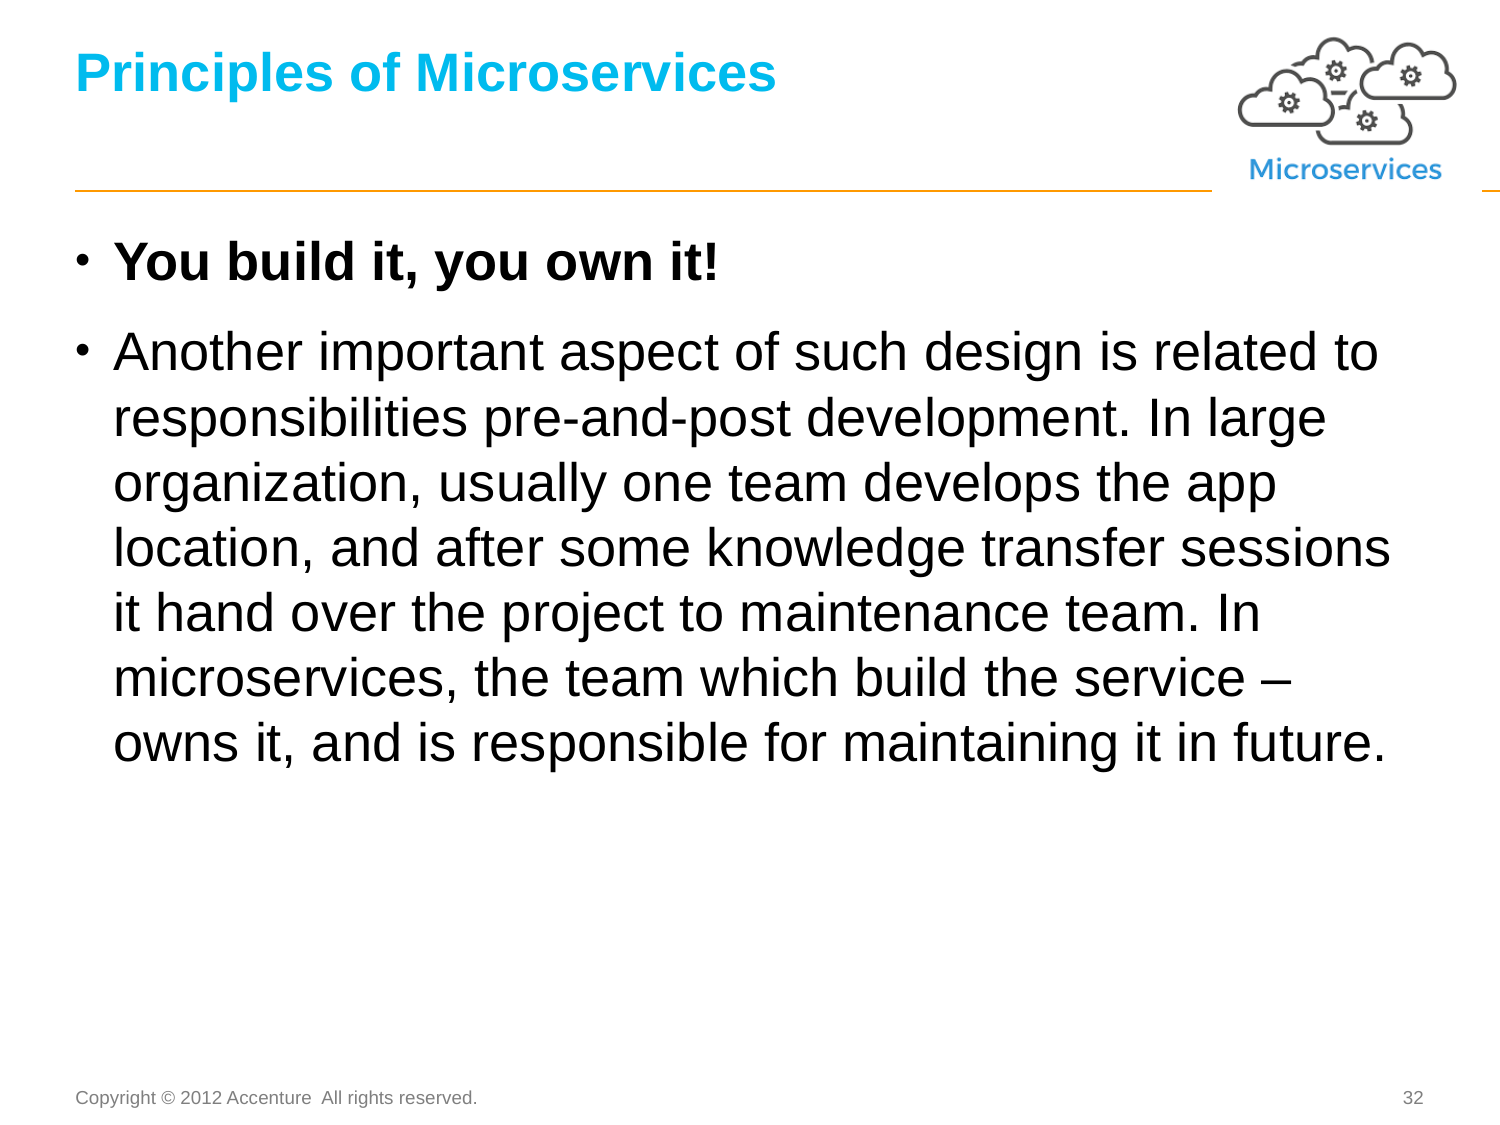

# Principles of Microservices
You build it, you own it!
Another important aspect of such design is related to responsibilities pre-and-post development. In large organization, usually one team develops the app location, and after some knowledge transfer sessions it hand over the project to maintenance team. In microservices, the team which build the service – owns it, and is responsible for maintaining it in future.